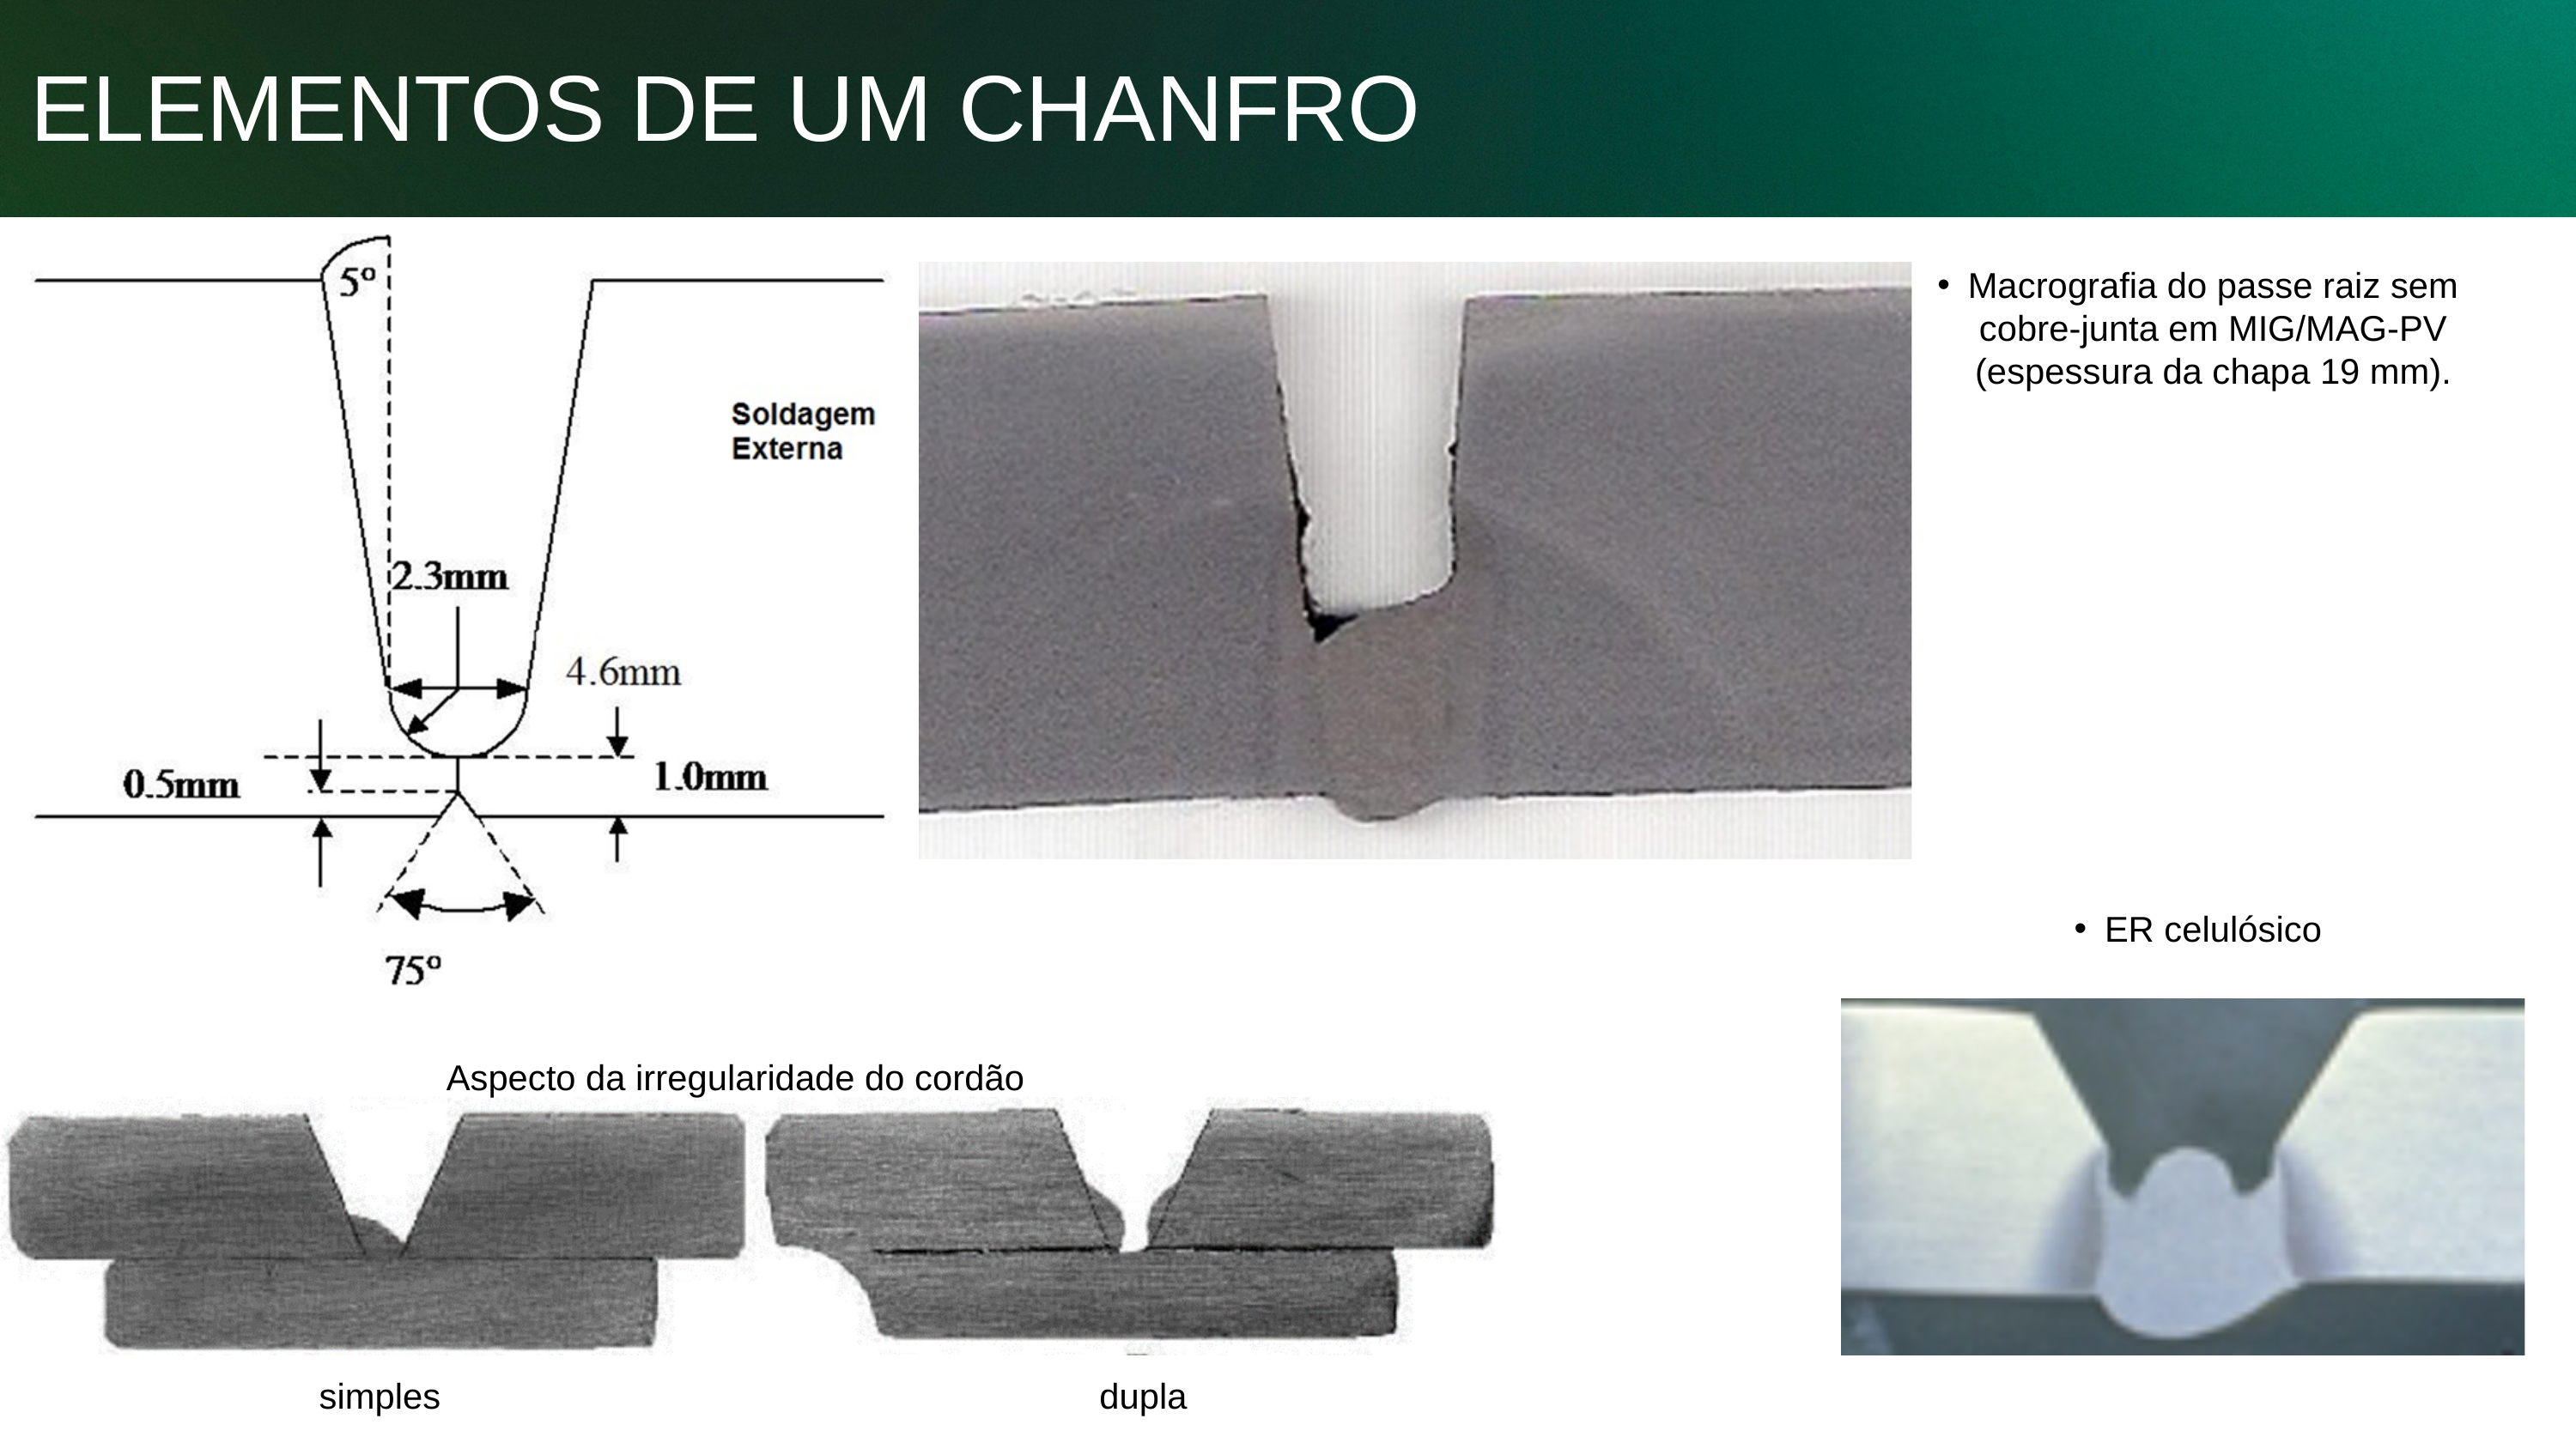

ELEMENTOS DE UM CHANFRO

Macrografia do passe raiz sem cobre-junta em MIG/MAG-PV (espessura da chapa 19 mm).

ER celulósico

Aspecto da irregularidade do cordão

simples
dupla